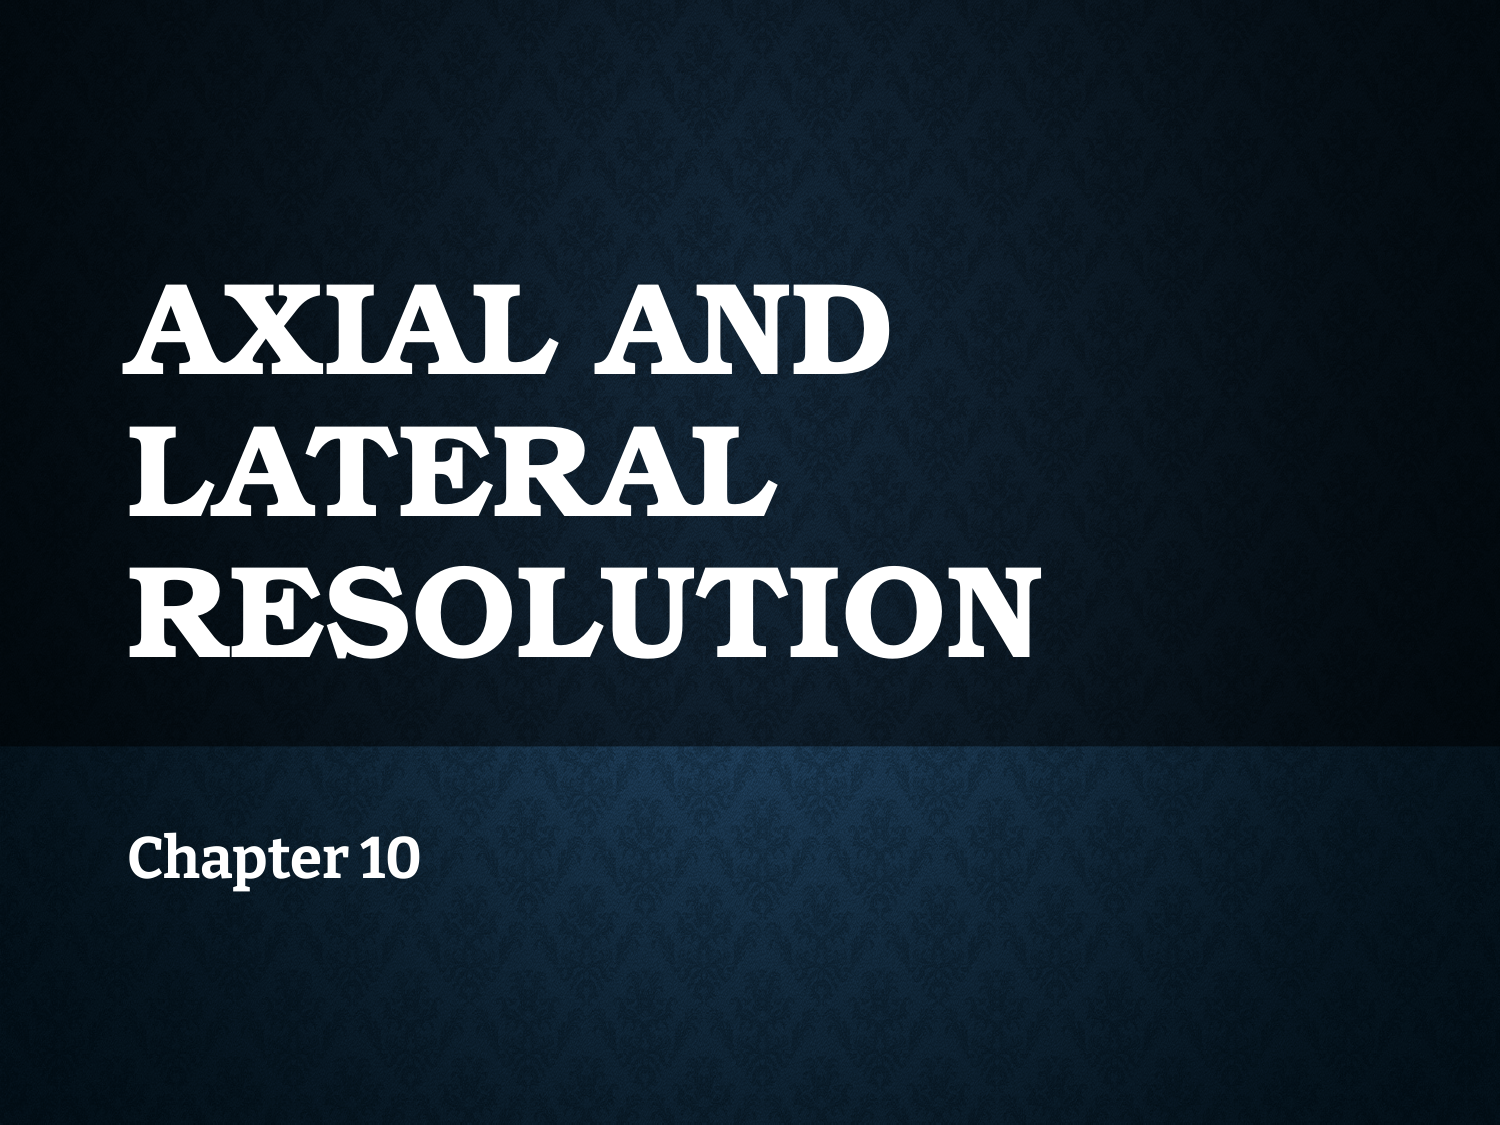

# Axial and Lateral Resolution
Chapter 10